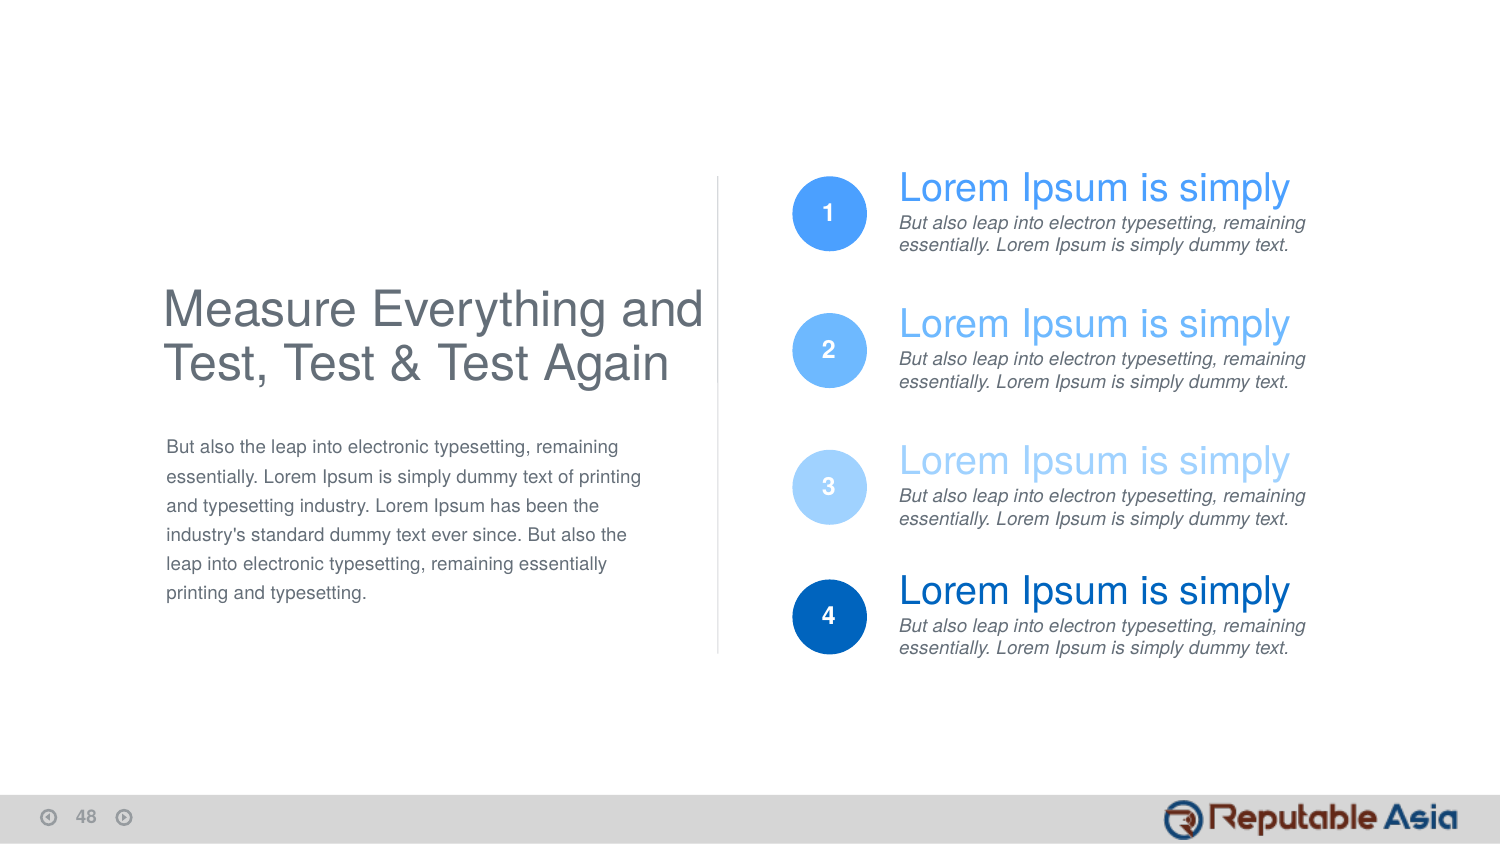

Lorem Ipsum is simply

1
But also leap into electron typesetting, remaining essentially. Lorem Ipsum is simply dummy text.

Measure Everything and
Test, Test & Test Again
Lorem Ipsum is simply

2
But also leap into electron typesetting, remaining essentially. Lorem Ipsum is simply dummy text.
But also the leap into electronic typesetting, remaining essentially. Lorem Ipsum is simply dummy text of printing and typesetting industry. Lorem Ipsum has been the industry's standard dummy text ever since. But also the leap into electronic typesetting, remaining essentially printing and typesetting.
Lorem Ipsum is simply

3
But also leap into electron typesetting, remaining essentially. Lorem Ipsum is simply dummy text.
Lorem Ipsum is simply

4
But also leap into electron typesetting, remaining essentially. Lorem Ipsum is simply dummy text.
48